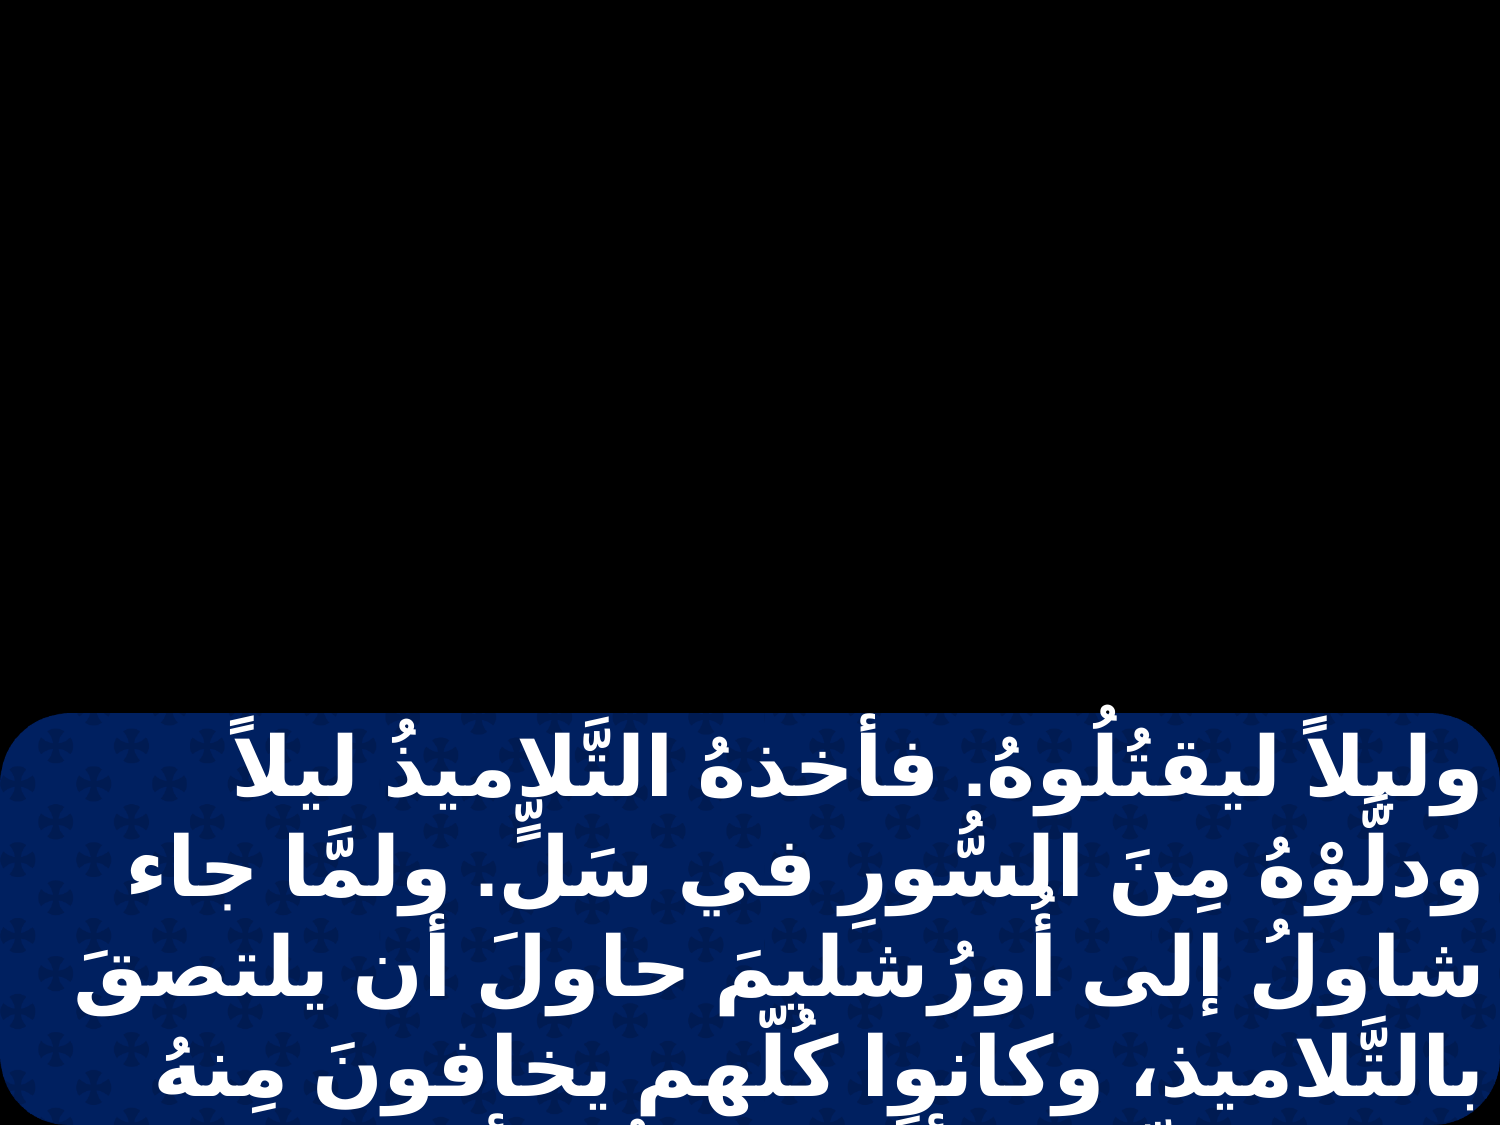

وليلاً ليقتُلُوهُ. فأخذهُ التَّلاميذُ ليلاً ودلَّوْهُ مِنَ السُّورِ في سَلٍّ. ولمَّا جاء شاولُ إلى أُورُشليمَ حاولَ أن يلتصقَ بالتَّلاميذ، وكانوا كُلّهم يخافونَ مِنهُ غير مُصدِّقينَ أنَّهُ تلميذٌ. فأخذهُ برنابا وأدخله